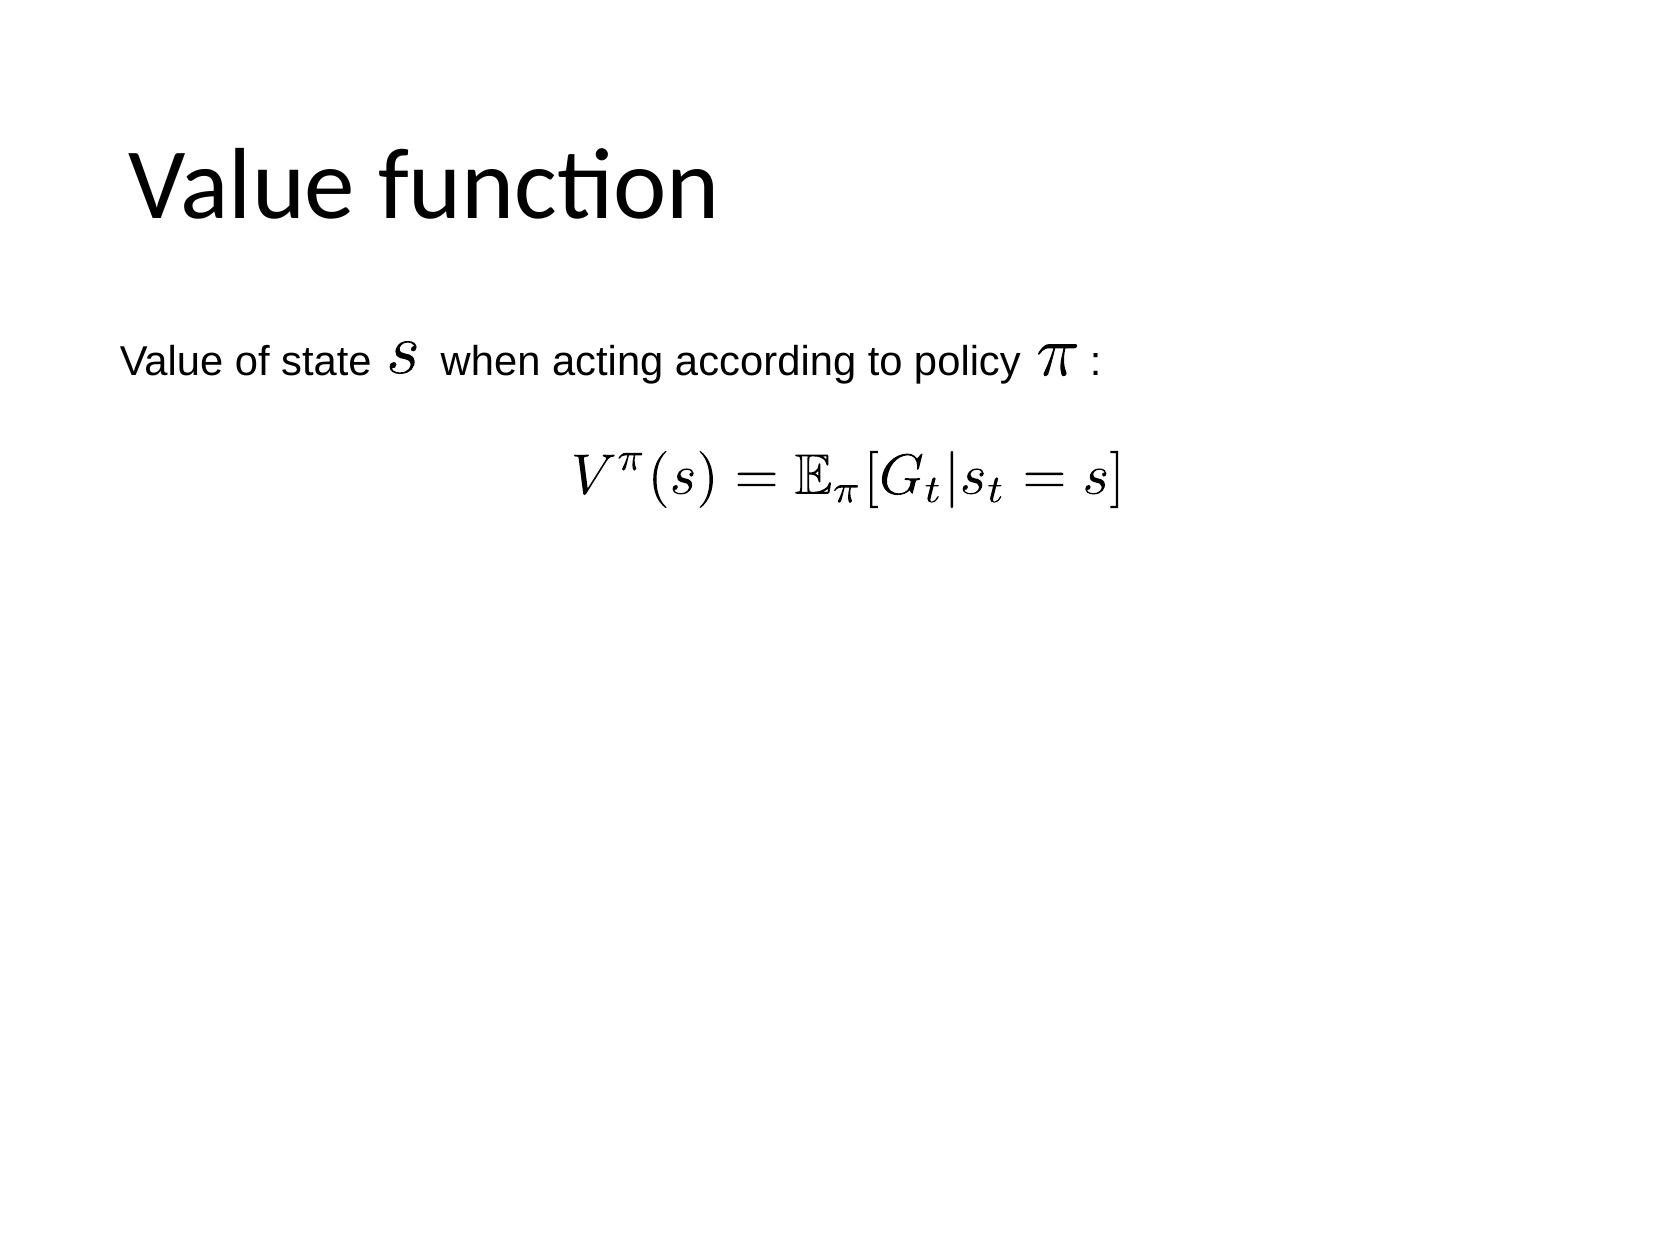

# Value function
Value of state      when acting according to policy      :